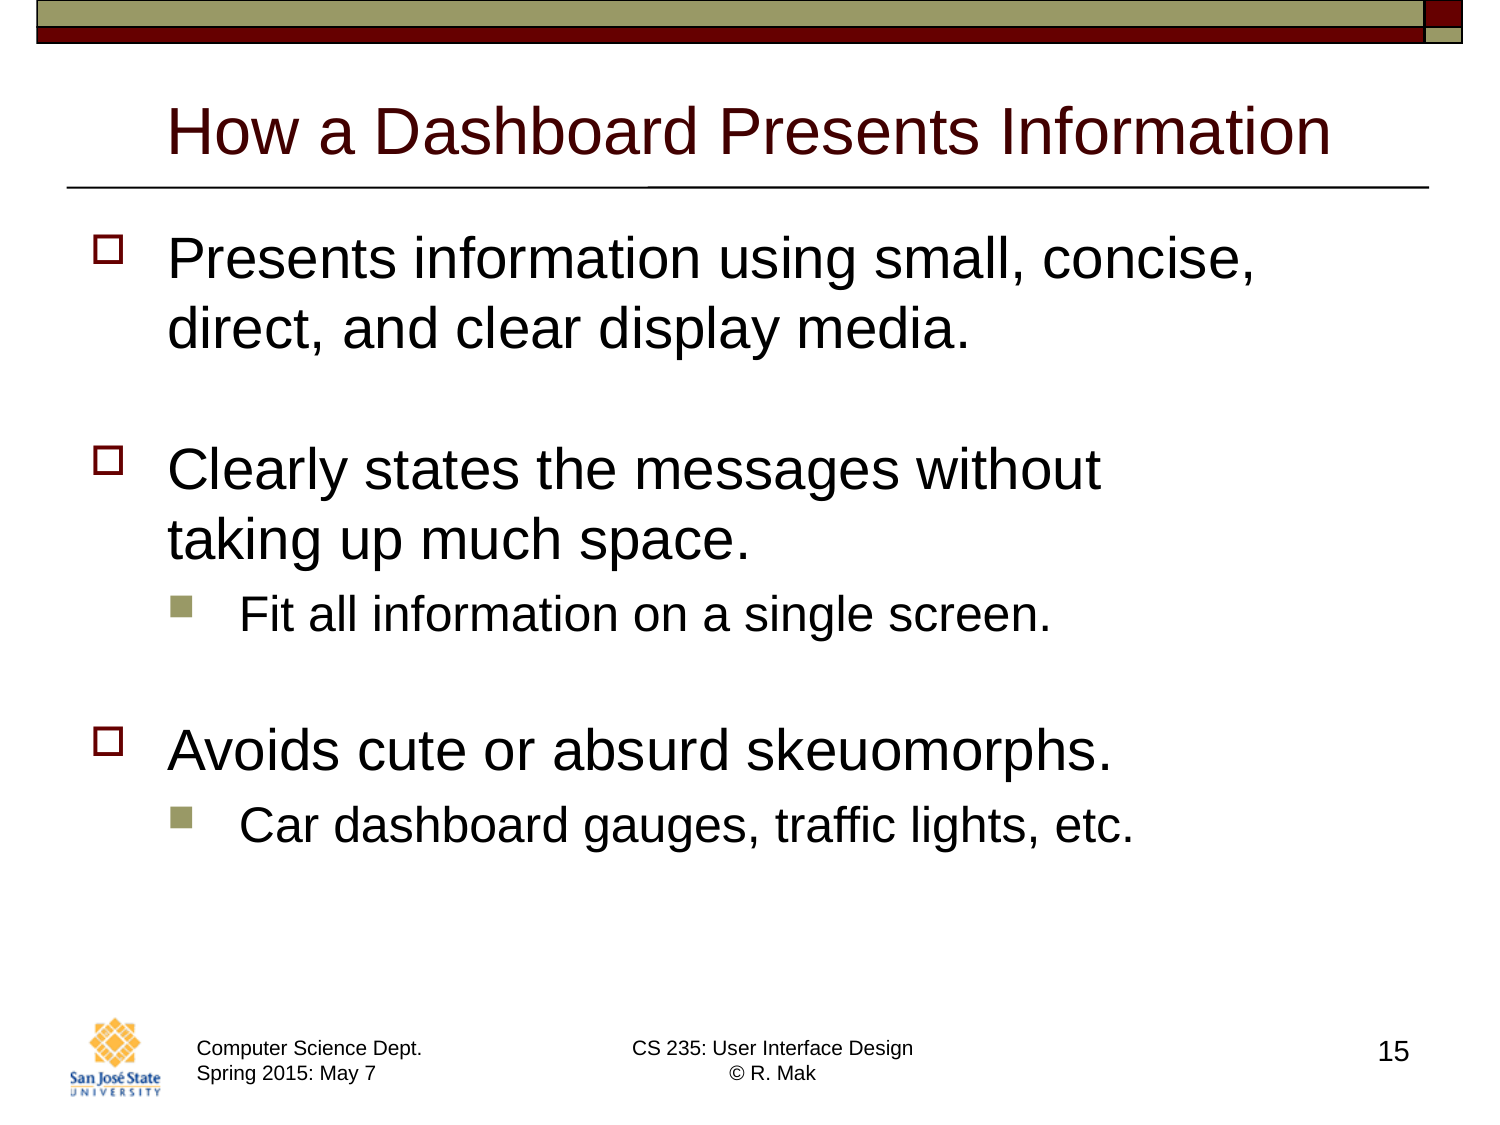

# How a Dashboard Presents Information
Presents information using small, concise,
direct, and clear display media.

Clearly states the messages without
taking up much space.
Fit all information on a single screen.

Avoids cute or absurd skeuomorphs.
Car dashboard gauges, traffic lights, etc.
15